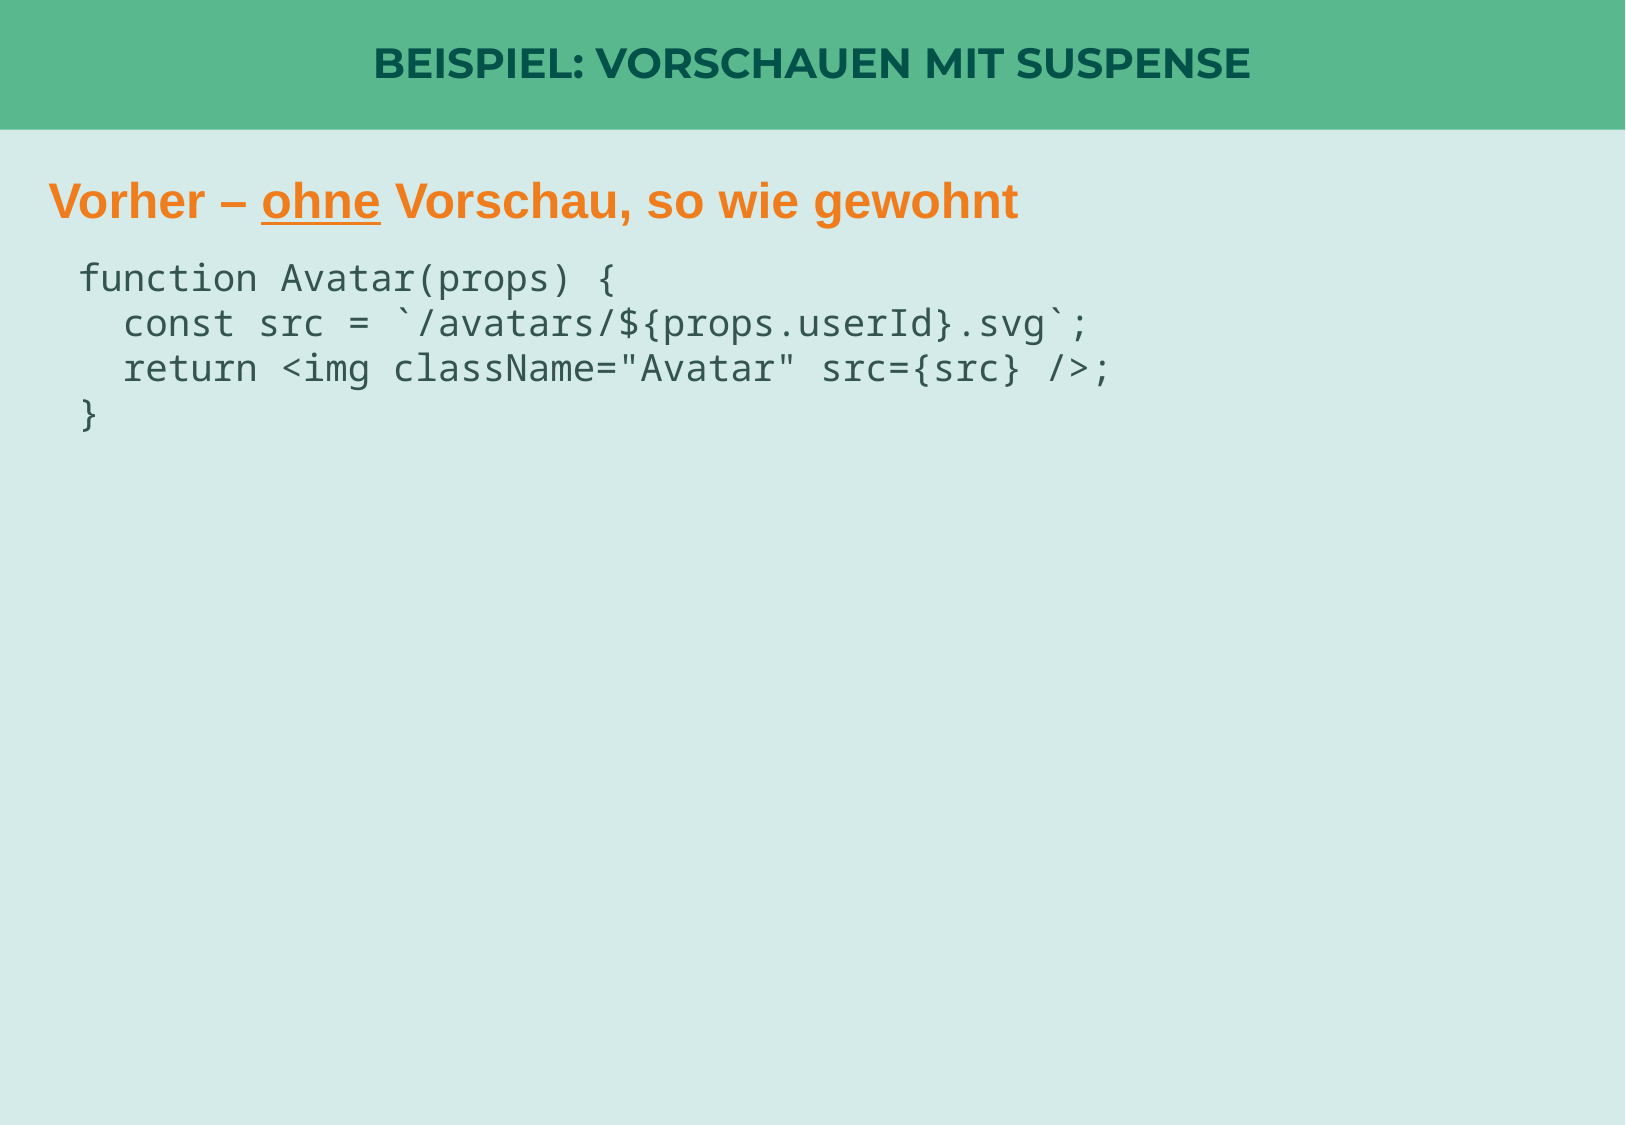

# Beispiel: Vorschauen mit Suspense
Vorher – ohne Vorschau, so wie gewohnt
function Avatar(props) {
  const src = `/avatars/${props.userId}.svg`;
  return <img className="Avatar" src={src} />;
}